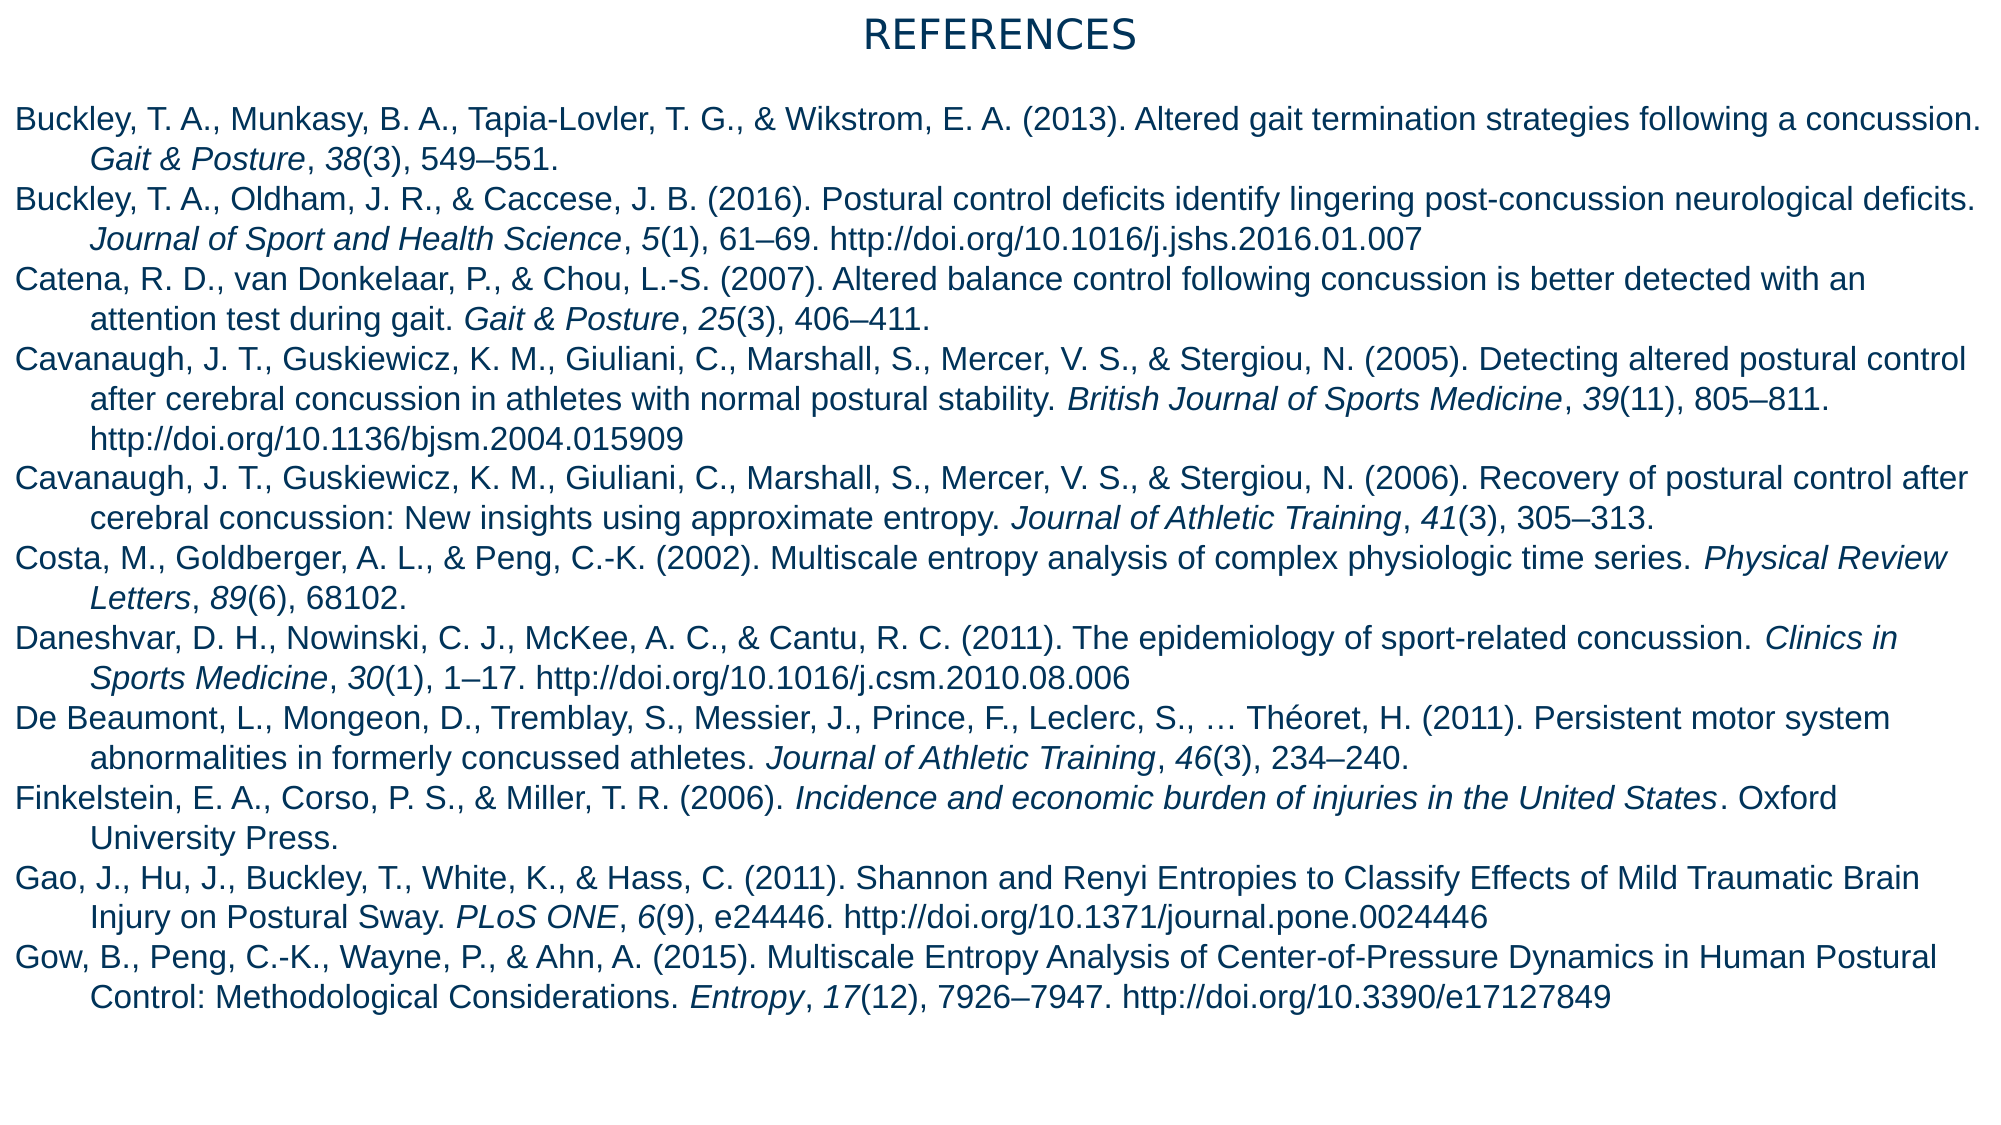

REFERENCES

Buckley, T. A., Munkasy, B. A., Tapia-Lovler, T. G., & Wikstrom, E. A. (2013). Altered gait termination strategies following a concussion. Gait & Posture, 38(3), 549–551.
Buckley, T. A., Oldham, J. R., & Caccese, J. B. (2016). Postural control deficits identify lingering post-concussion neurological deficits. Journal of Sport and Health Science, 5(1), 61–69. http://doi.org/10.1016/j.jshs.2016.01.007
Catena, R. D., van Donkelaar, P., & Chou, L.-S. (2007). Altered balance control following concussion is better detected with an attention test during gait. Gait & Posture, 25(3), 406–411.
Cavanaugh, J. T., Guskiewicz, K. M., Giuliani, C., Marshall, S., Mercer, V. S., & Stergiou, N. (2005). Detecting altered postural control after cerebral concussion in athletes with normal postural stability. British Journal of Sports Medicine, 39(11), 805–811. http://doi.org/10.1136/bjsm.2004.015909
Cavanaugh, J. T., Guskiewicz, K. M., Giuliani, C., Marshall, S., Mercer, V. S., & Stergiou, N. (2006). Recovery of postural control after cerebral concussion: New insights using approximate entropy. Journal of Athletic Training, 41(3), 305–313.
Costa, M., Goldberger, A. L., & Peng, C.-K. (2002). Multiscale entropy analysis of complex physiologic time series. Physical Review Letters, 89(6), 68102.
Daneshvar, D. H., Nowinski, C. J., McKee, A. C., & Cantu, R. C. (2011). The epidemiology of sport-related concussion. Clinics in Sports Medicine, 30(1), 1–17. http://doi.org/10.1016/j.csm.2010.08.006
De Beaumont, L., Mongeon, D., Tremblay, S., Messier, J., Prince, F., Leclerc, S., … Théoret, H. (2011). Persistent motor system abnormalities in formerly concussed athletes. Journal of Athletic Training, 46(3), 234–240.
Finkelstein, E. A., Corso, P. S., & Miller, T. R. (2006). Incidence and economic burden of injuries in the United States. Oxford University Press.
Gao, J., Hu, J., Buckley, T., White, K., & Hass, C. (2011). Shannon and Renyi Entropies to Classify Effects of Mild Traumatic Brain Injury on Postural Sway. PLoS ONE, 6(9), e24446. http://doi.org/10.1371/journal.pone.0024446
Gow, B., Peng, C.-K., Wayne, P., & Ahn, A. (2015). Multiscale Entropy Analysis of Center-of-Pressure Dynamics in Human Postural Control: Methodological Considerations. Entropy, 17(12), 7926–7947. http://doi.org/10.3390/e17127849